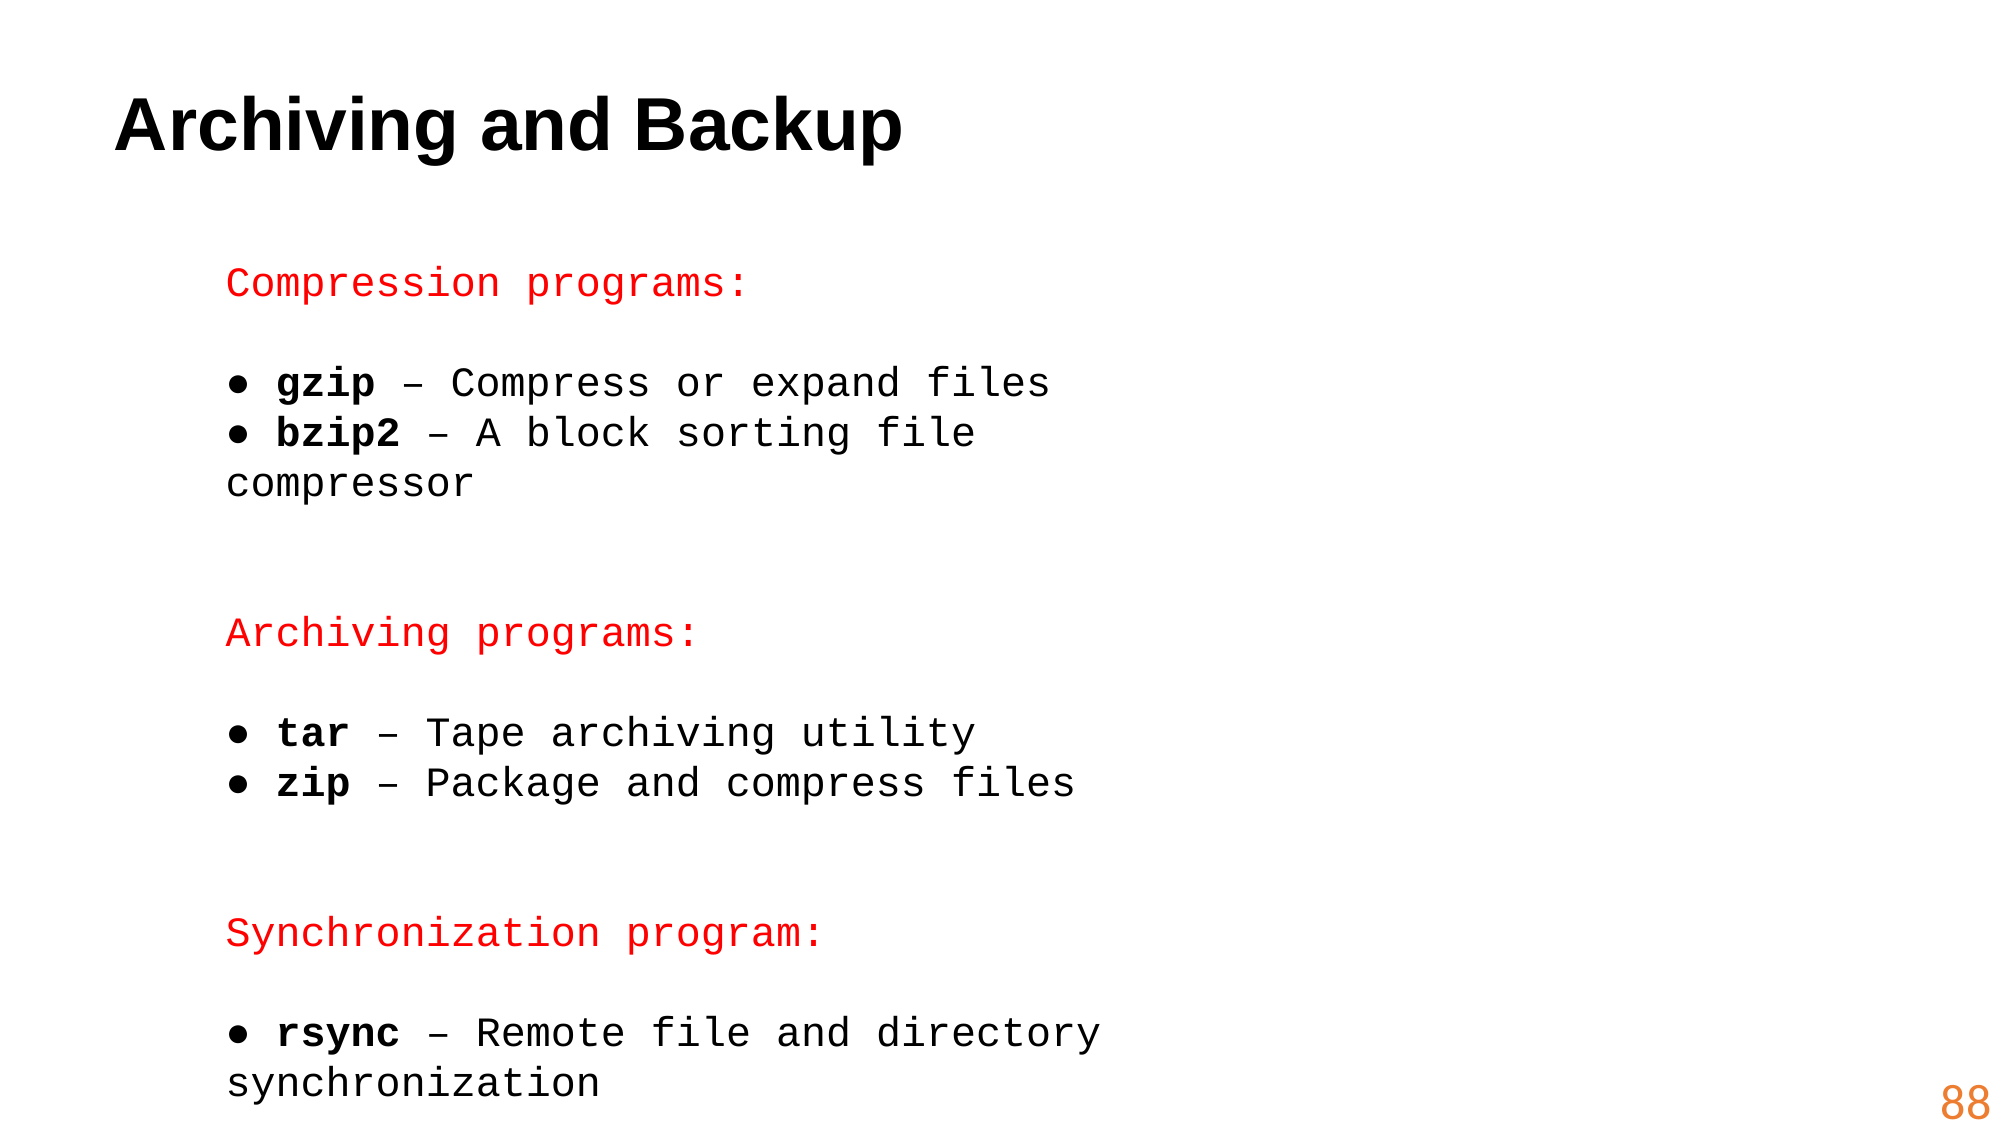

Archiving and Backup
Compression programs:

● gzip – Compress or expand files
● bzip2 – A block sorting file compressor

Archiving programs:

● tar – Tape archiving utility
● zip – Package and compress files

Synchronization program:

● rsync – Remote file and directory synchronization
88